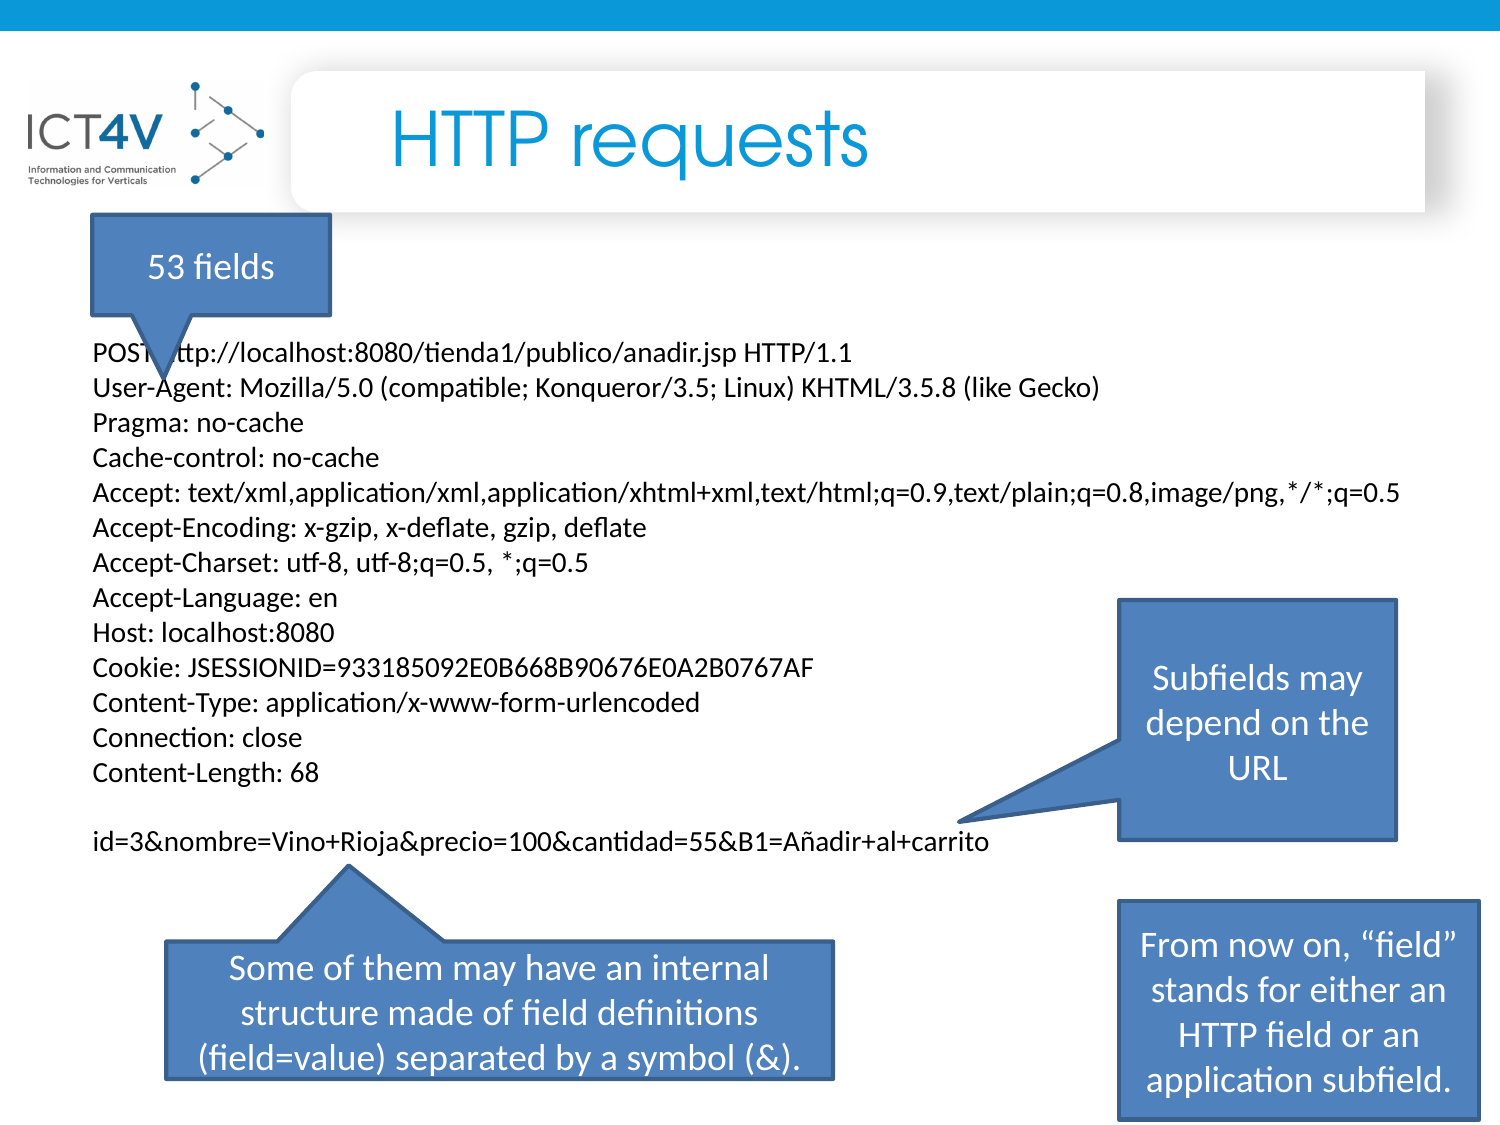

# HTTP requests
53 fields
POST http://localhost:8080/tienda1/publico/anadir.jsp HTTP/1.1
User-Agent: Mozilla/5.0 (compatible; Konqueror/3.5; Linux) KHTML/3.5.8 (like Gecko)
Pragma: no-cache
Cache-control: no-cache
Accept: text/xml,application/xml,application/xhtml+xml,text/html;q=0.9,text/plain;q=0.8,image/png,*/*;q=0.5
Accept-Encoding: x-gzip, x-deflate, gzip, deflate
Accept-Charset: utf-8, utf-8;q=0.5, *;q=0.5
Accept-Language: en
Host: localhost:8080
Cookie: JSESSIONID=933185092E0B668B90676E0A2B0767AF
Content-Type: application/x-www-form-urlencoded
Connection: close
Content-Length: 68

id=3&nombre=Vino+Rioja&precio=100&cantidad=55&B1=Añadir+al+carrito

Subfields may depend on the URL
From now on, “field” stands for either an HTTP field or an application subfield.
Some of them may have an internal structure made of field definitions (field=value) separated by a symbol (&).